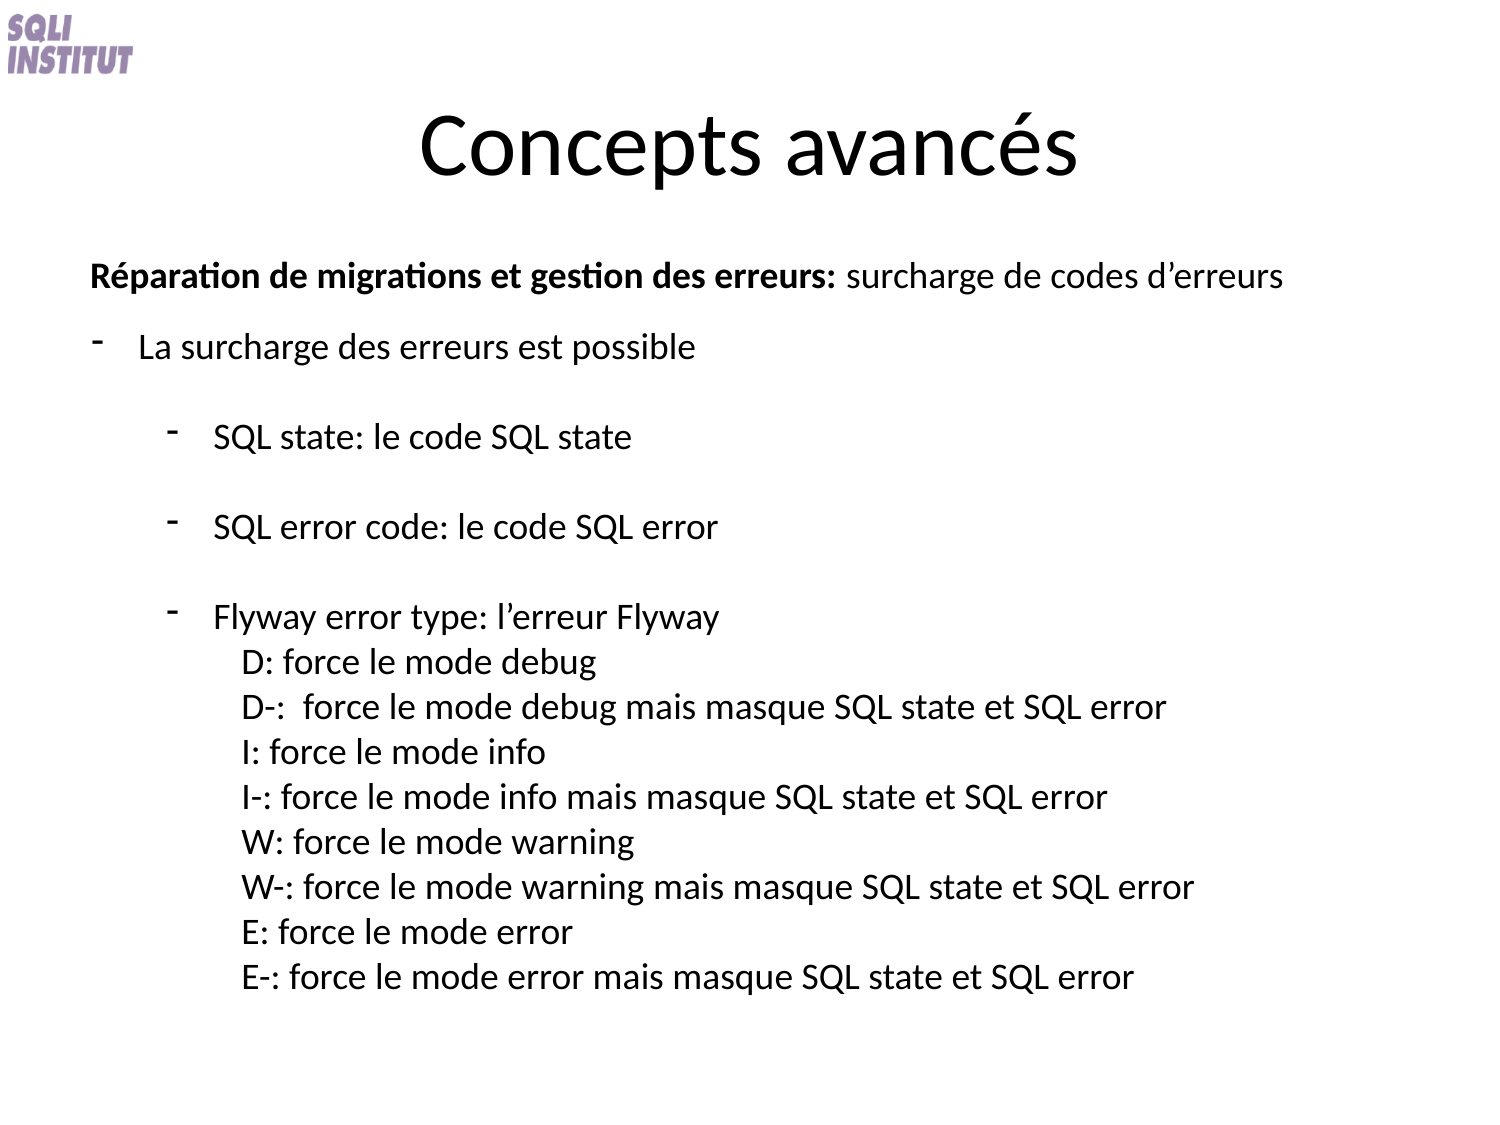

# Concepts avancés
Réparation de migrations et gestion des erreurs: surcharge de codes d’erreurs

La surcharge des erreurs est possible

SQL state: le code SQL state

SQL error code: le code SQL error

Flyway error type: l’erreur Flyway
D: force le mode debug
D-:  force le mode debug mais masque SQL state et SQL error
I: force le mode info
I-: force le mode info mais masque SQL state et SQL error
W: force le mode warning
W-: force le mode warning mais masque SQL state et SQL error
E: force le mode error
E-: force le mode error mais masque SQL state et SQL error